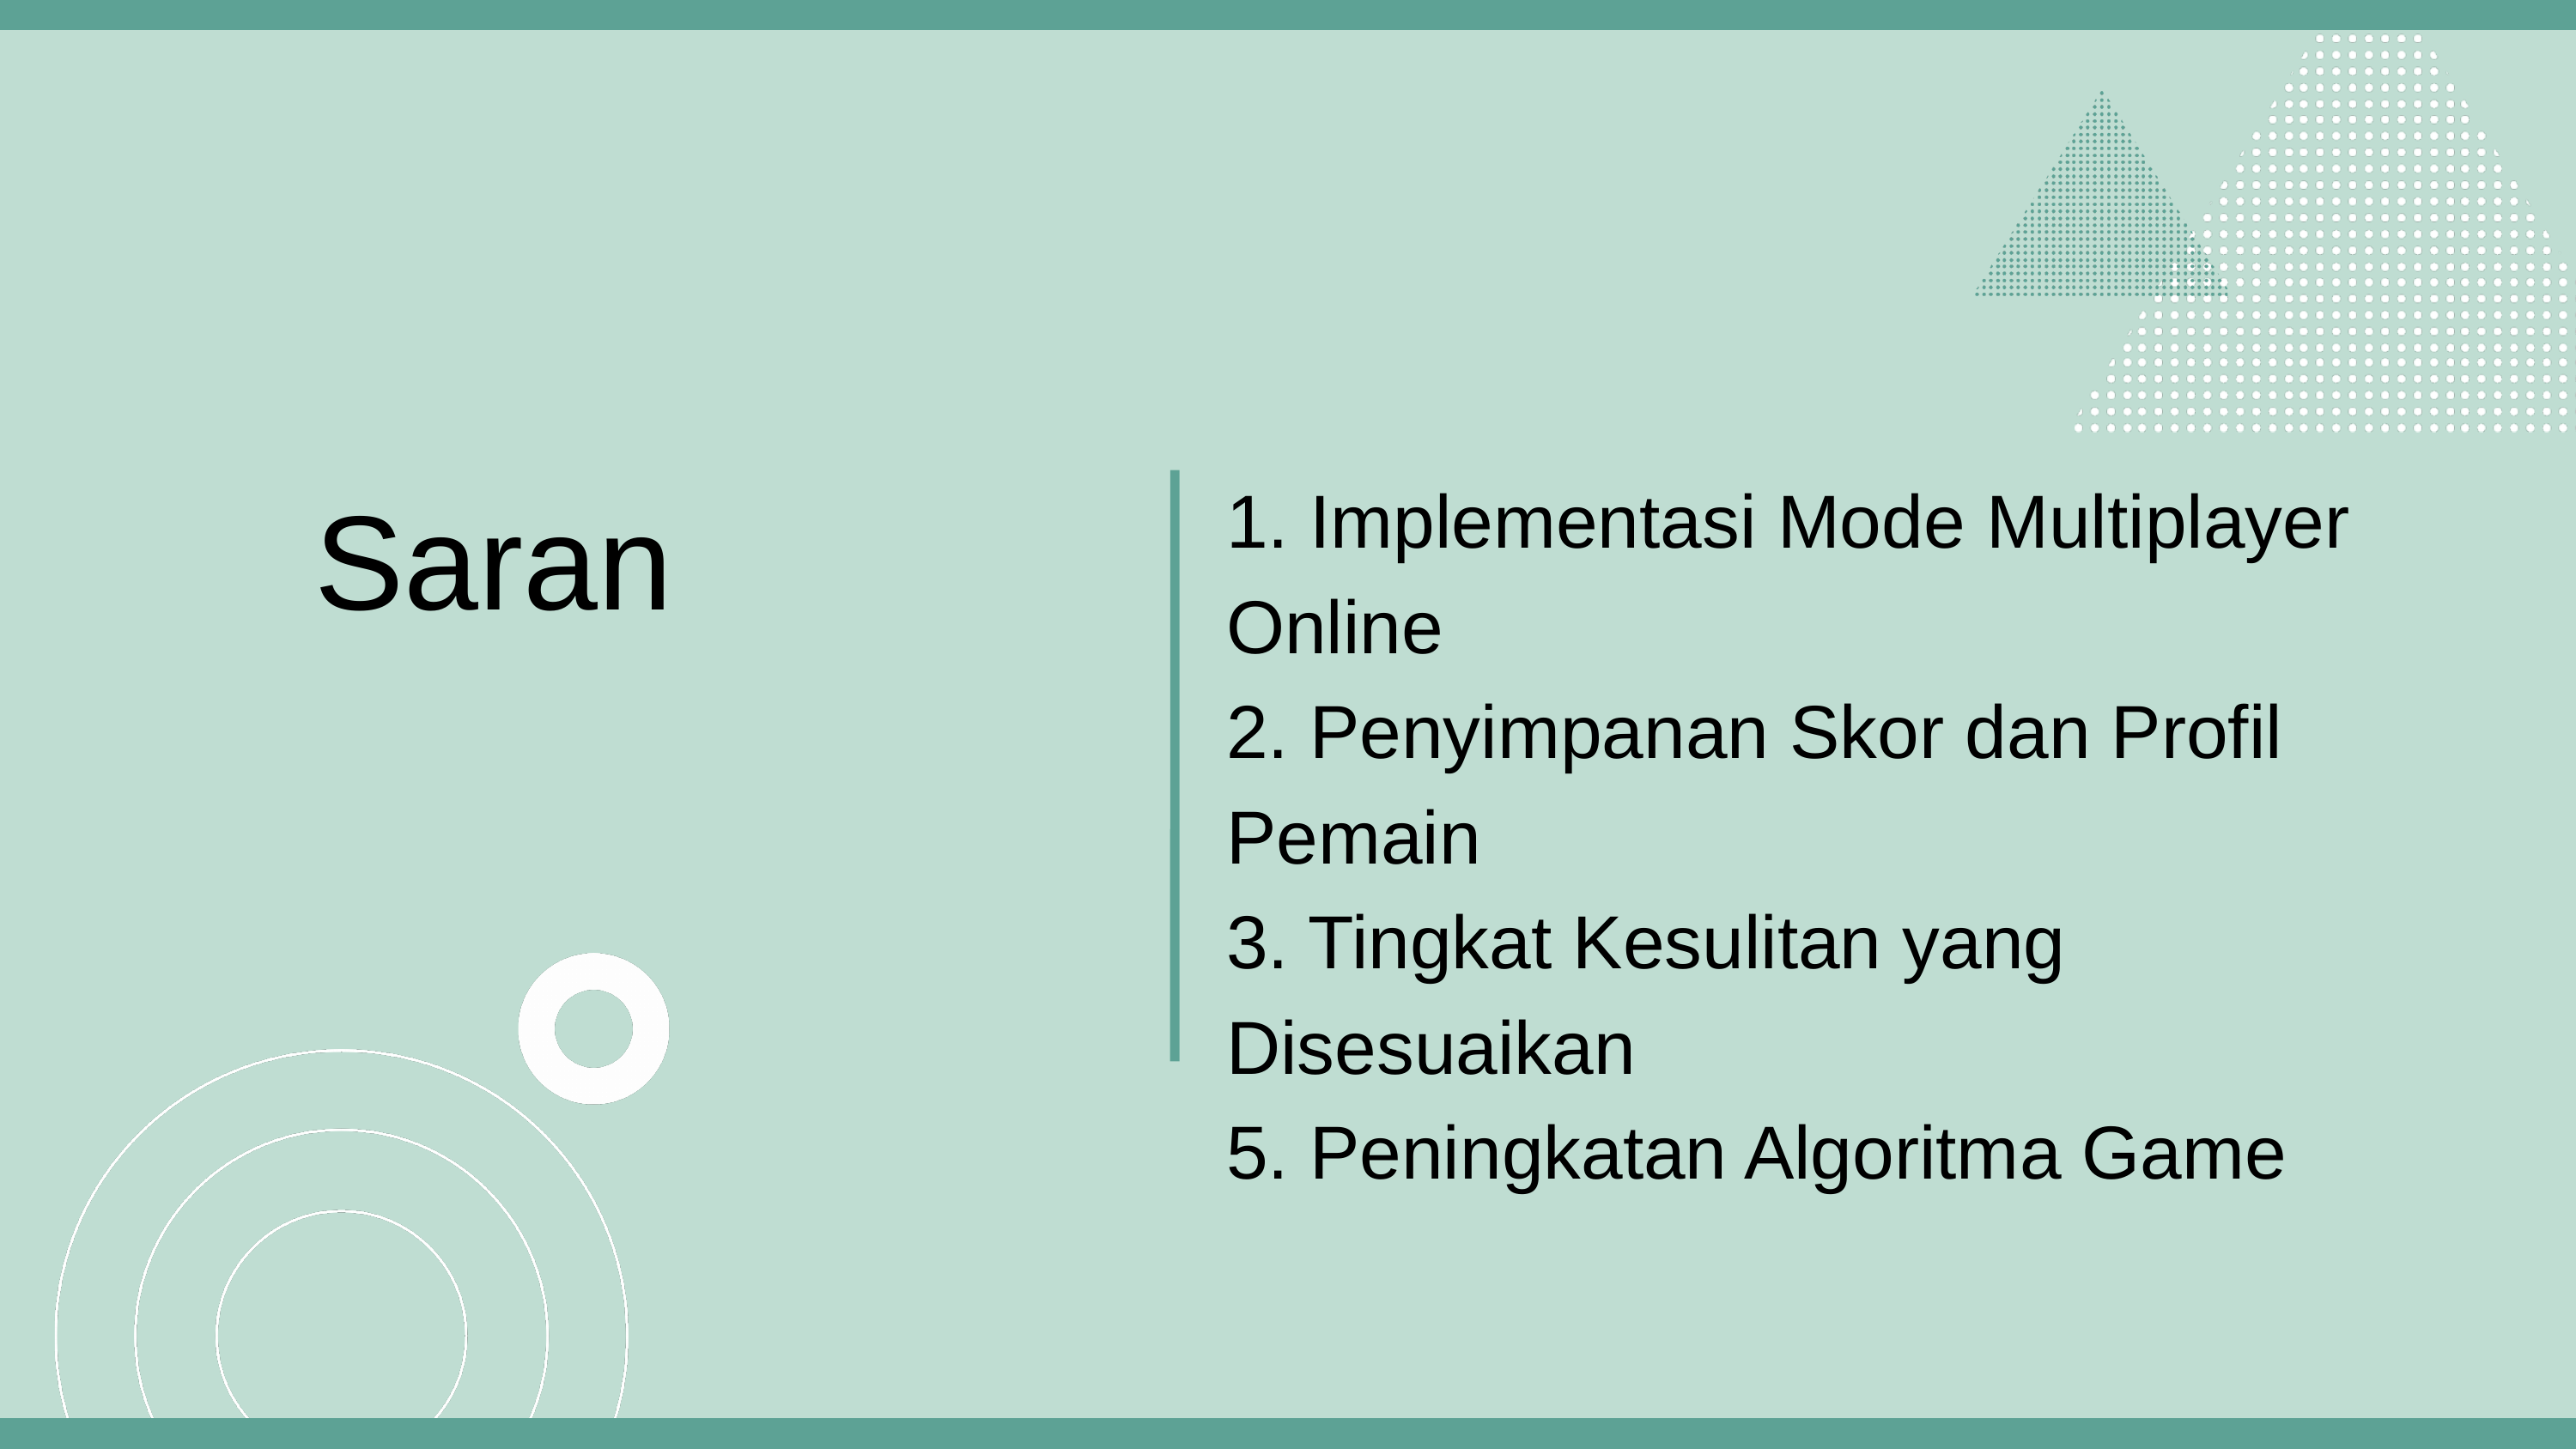

Saran
1. Implementasi Mode Multiplayer Online
2. Penyimpanan Skor dan Profil Pemain
3. Tingkat Kesulitan yang Disesuaikan
5. Peningkatan Algoritma Game